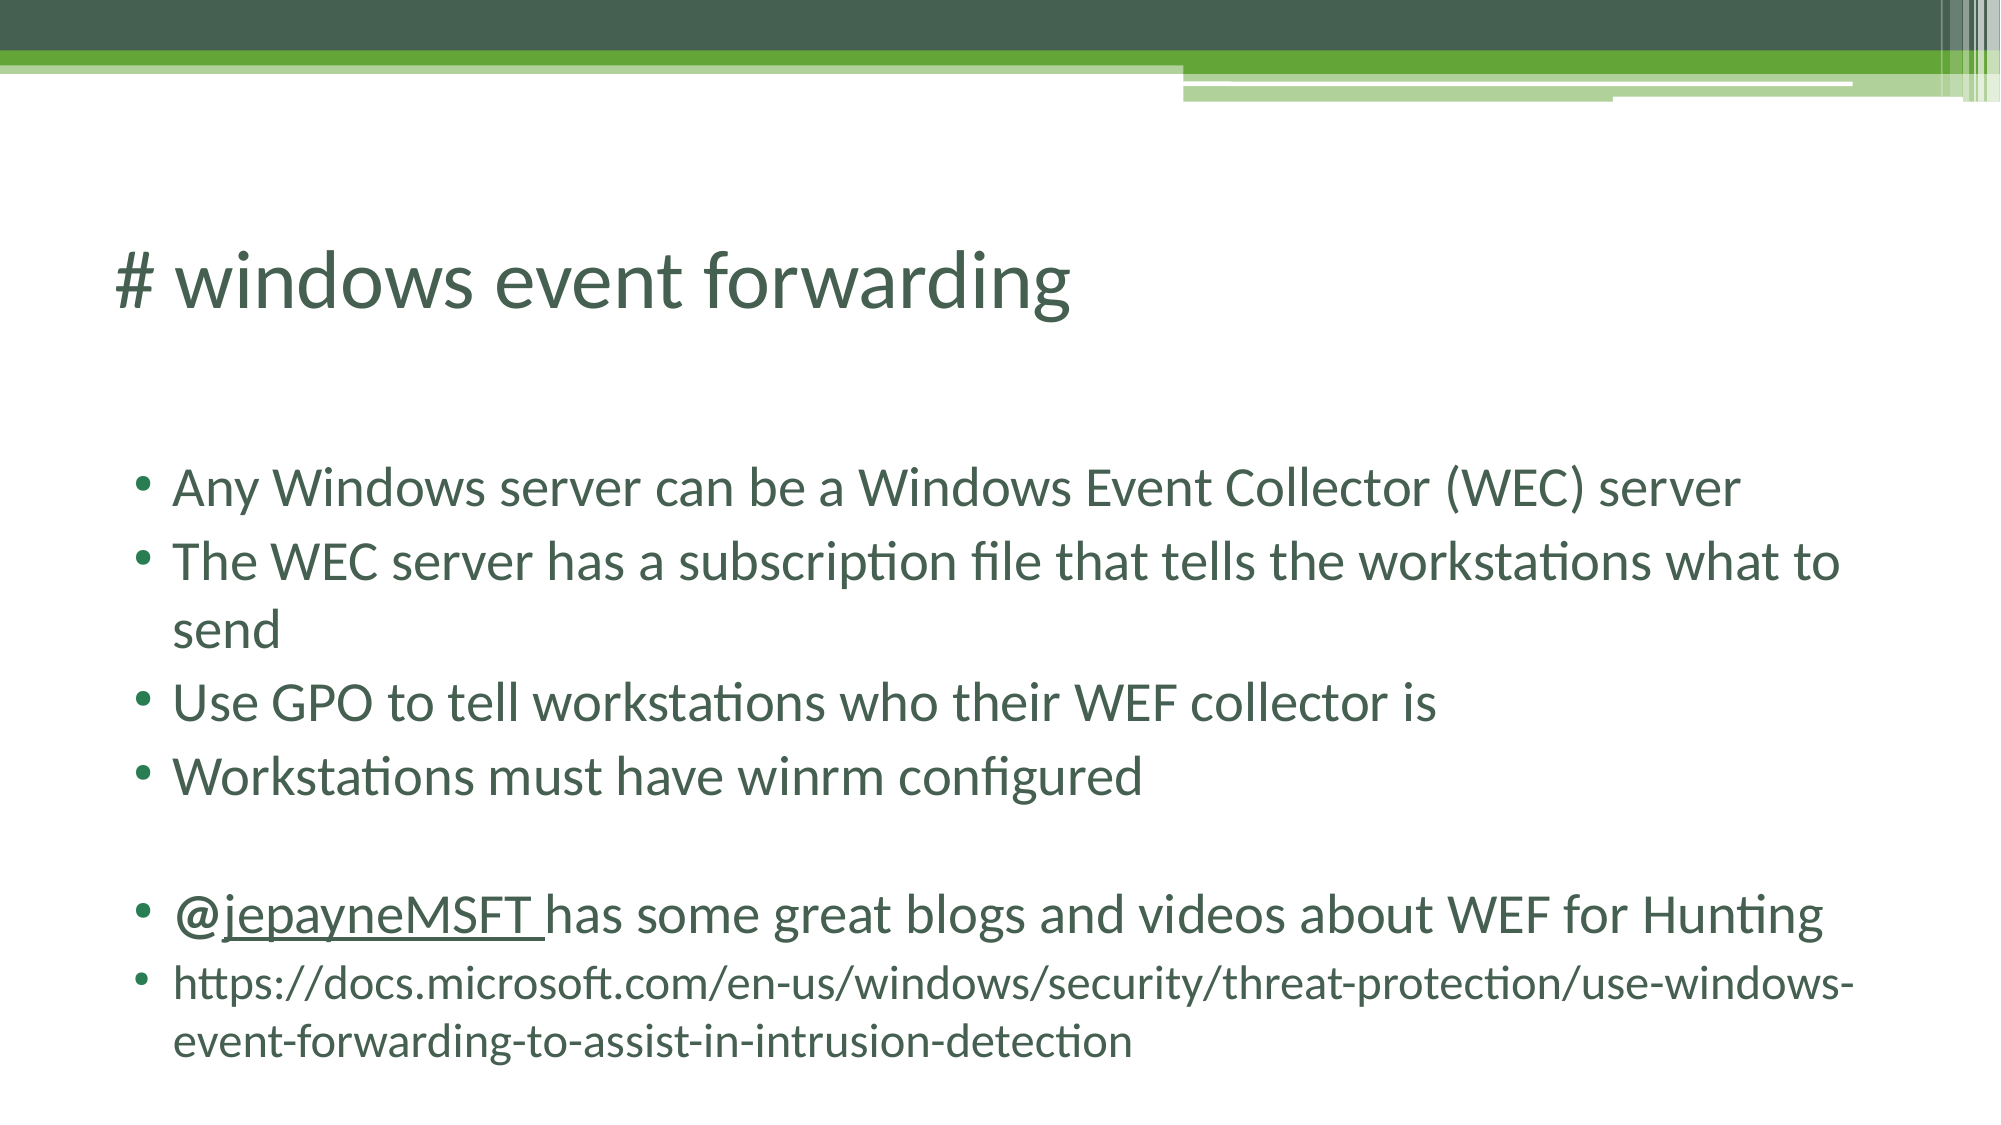

# # windows event forwarding

Any Windows server can be a Windows Event Collector (WEC) server
The WEC server has a subscription file that tells the workstations what to send
Use GPO to tell workstations who their WEF collector is
Workstations must have winrm configured

@jepayneMSFT has some great blogs and videos about WEF for Hunting
https://docs.microsoft.com/en-us/windows/security/threat-protection/use-windows-event-forwarding-to-assist-in-intrusion-detection